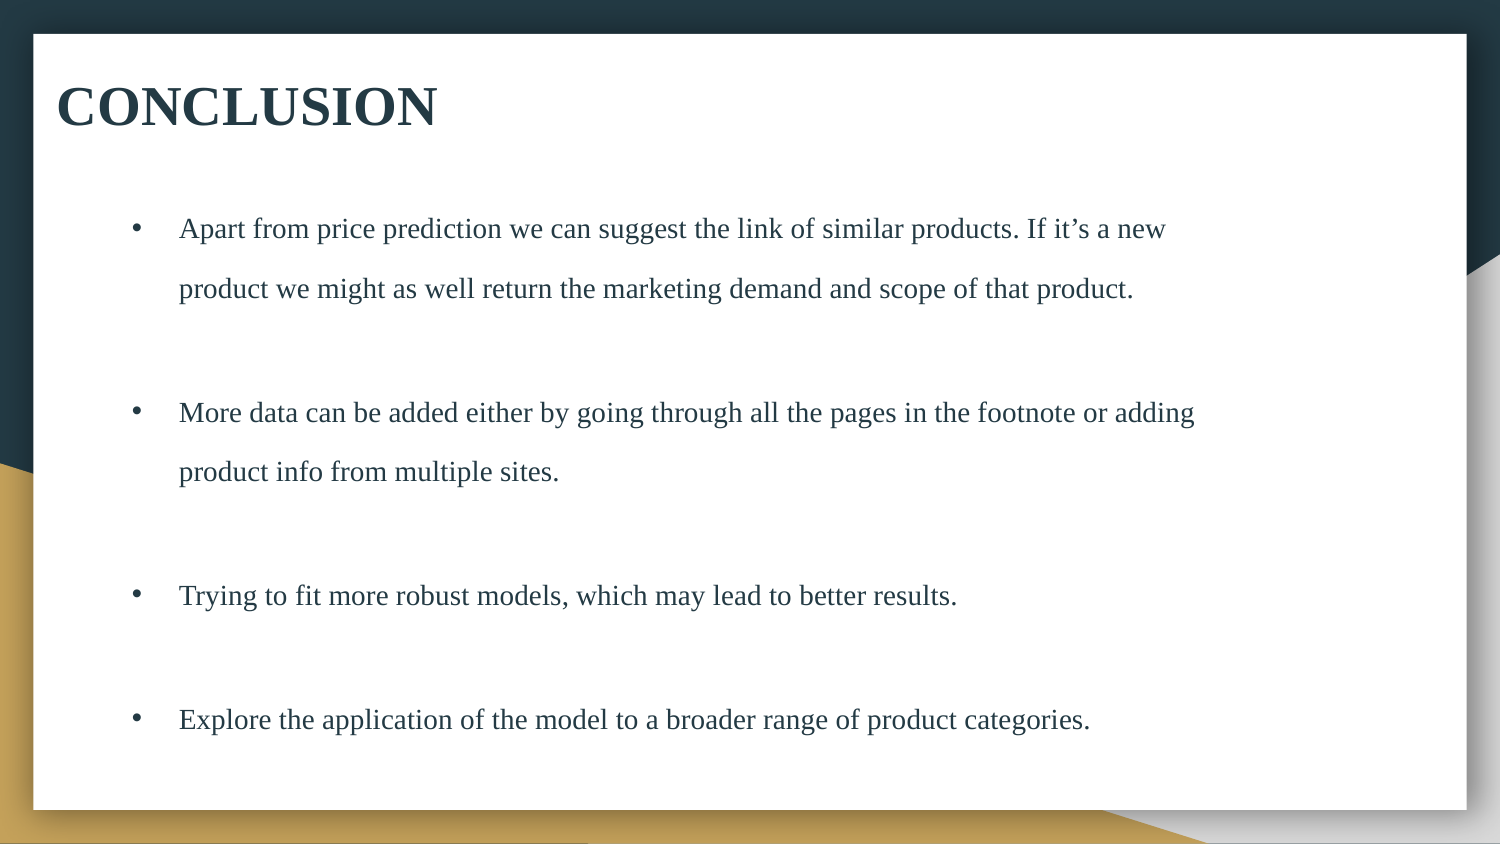

# CONCLUSION
Apart from price prediction we can suggest the link of similar products. If it’s a new product we might as well return the marketing demand and scope of that product.

More data can be added either by going through all the pages in the footnote or adding product info from multiple sites.

Trying to fit more robust models, which may lead to better results.

Explore the application of the model to a broader range of product categories.